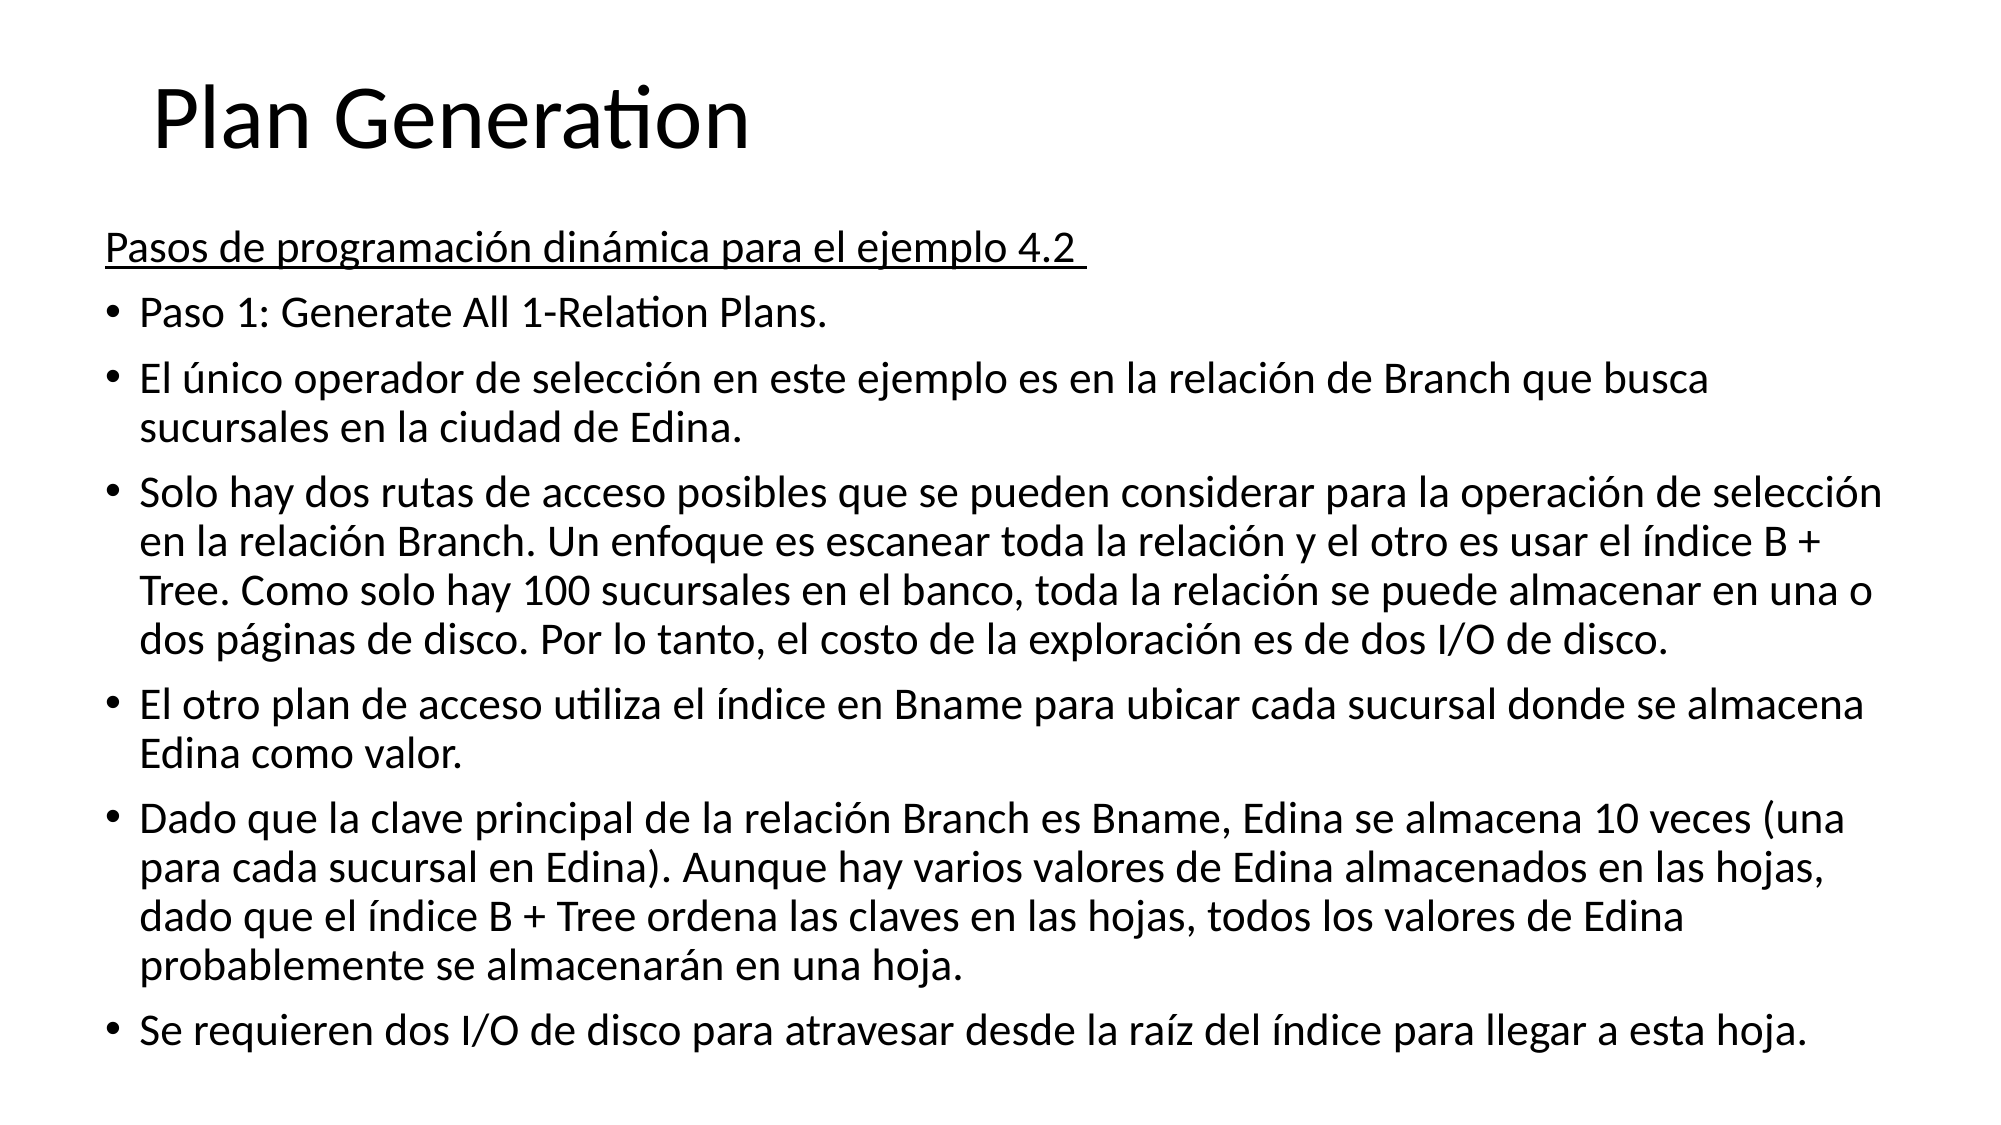

# Plan Generation
Pasos de programación dinámica para el ejemplo 4.2
Paso 1: Generate All 1-Relation Plans.
El único operador de selección en este ejemplo es en la relación de Branch que busca sucursales en la ciudad de Edina.
Solo hay dos rutas de acceso posibles que se pueden considerar para la operación de selección en la relación Branch. Un enfoque es escanear toda la relación y el otro es usar el índice B + Tree. Como solo hay 100 sucursales en el banco, toda la relación se puede almacenar en una o dos páginas de disco. Por lo tanto, el costo de la exploración es de dos I/O de disco.
El otro plan de acceso utiliza el índice en Bname para ubicar cada sucursal donde se almacena Edina como valor.
Dado que la clave principal de la relación Branch es Bname, Edina se almacena 10 veces (una para cada sucursal en Edina). Aunque hay varios valores de Edina almacenados en las hojas, dado que el índice B + Tree ordena las claves en las hojas, todos los valores de Edina probablemente se almacenarán en una hoja.
Se requieren dos I/O de disco para atravesar desde la raíz del índice para llegar a esta hoja.